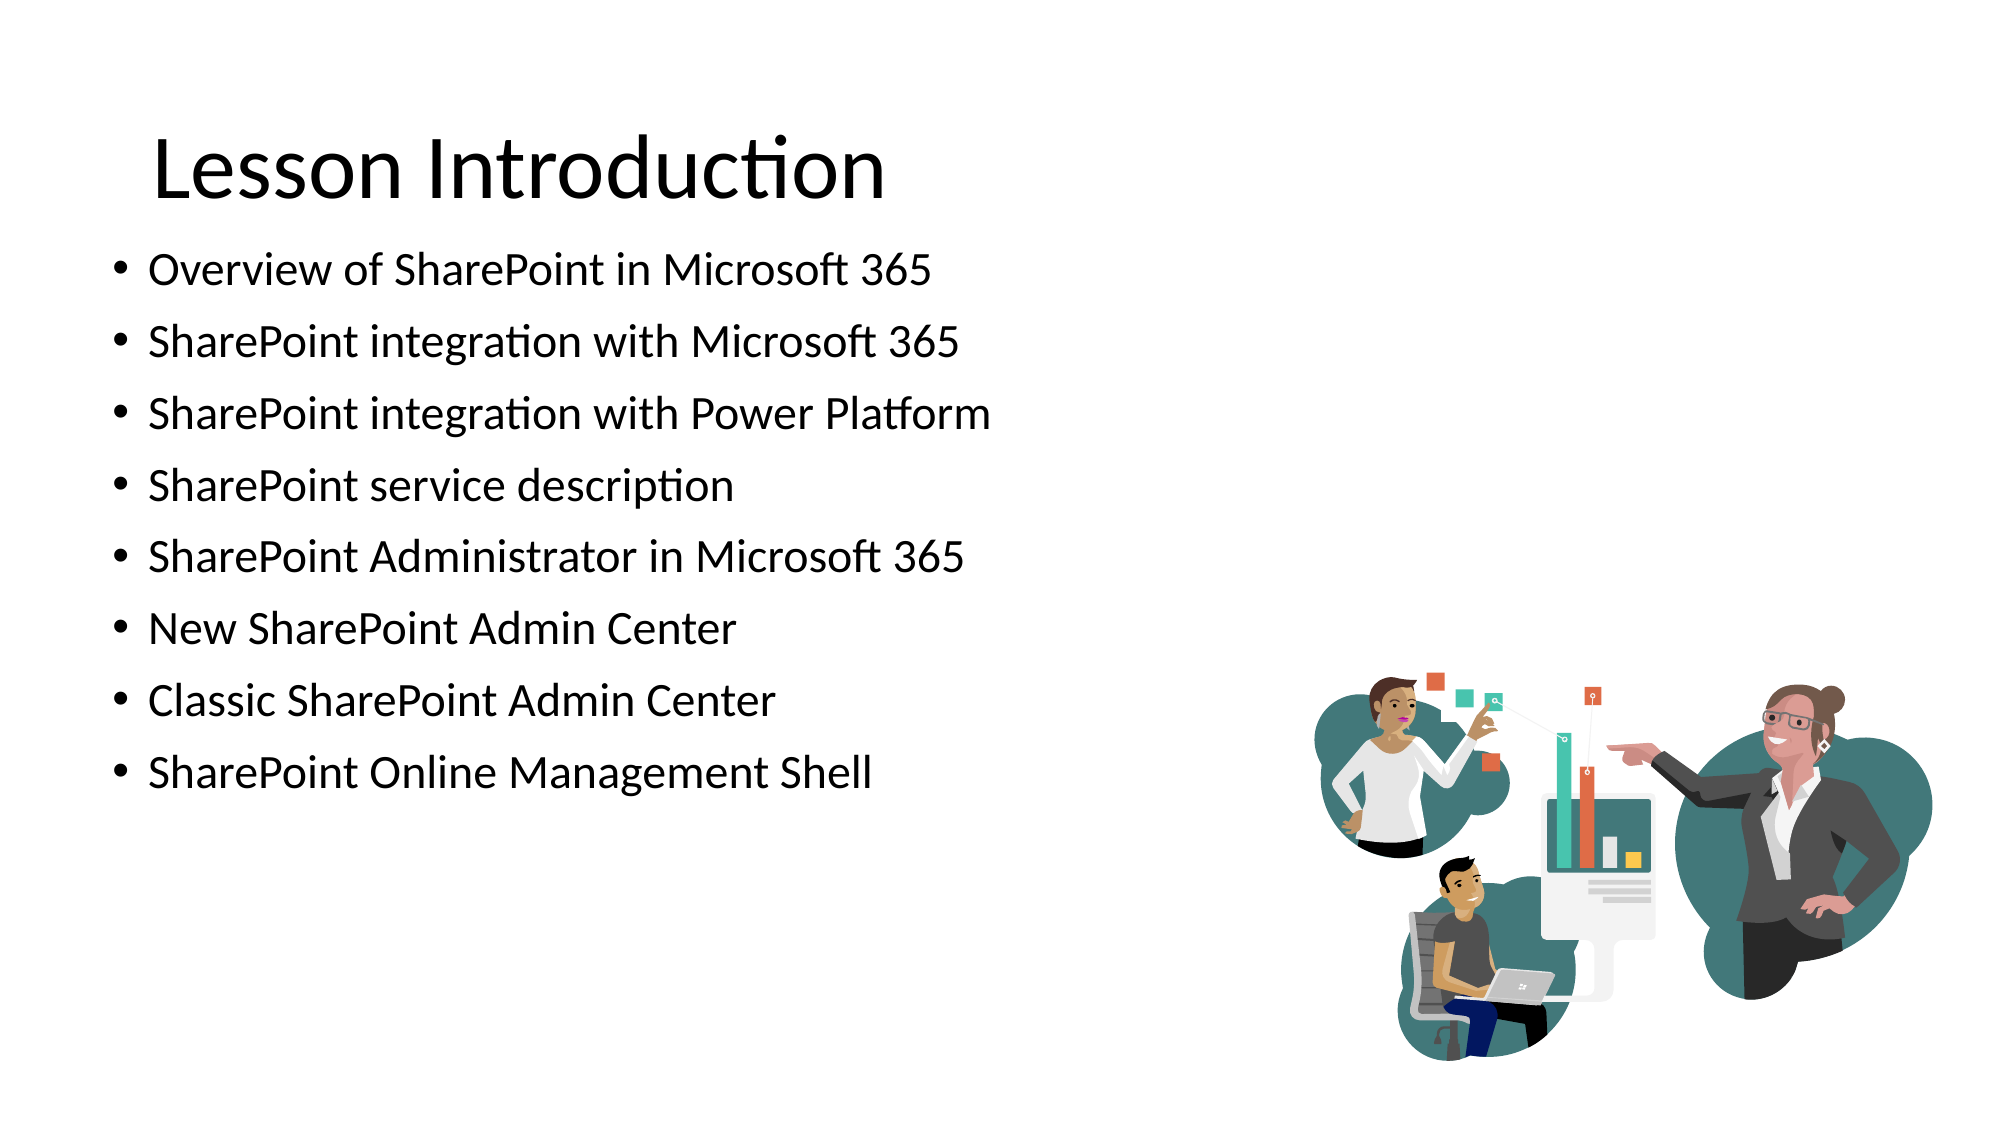

# Lesson Introduction
Overview of SharePoint in Microsoft 365
SharePoint integration with Microsoft 365
SharePoint integration with Power Platform
SharePoint service description
SharePoint Administrator in Microsoft 365
New SharePoint Admin Center
Classic SharePoint Admin Center
SharePoint Online Management Shell